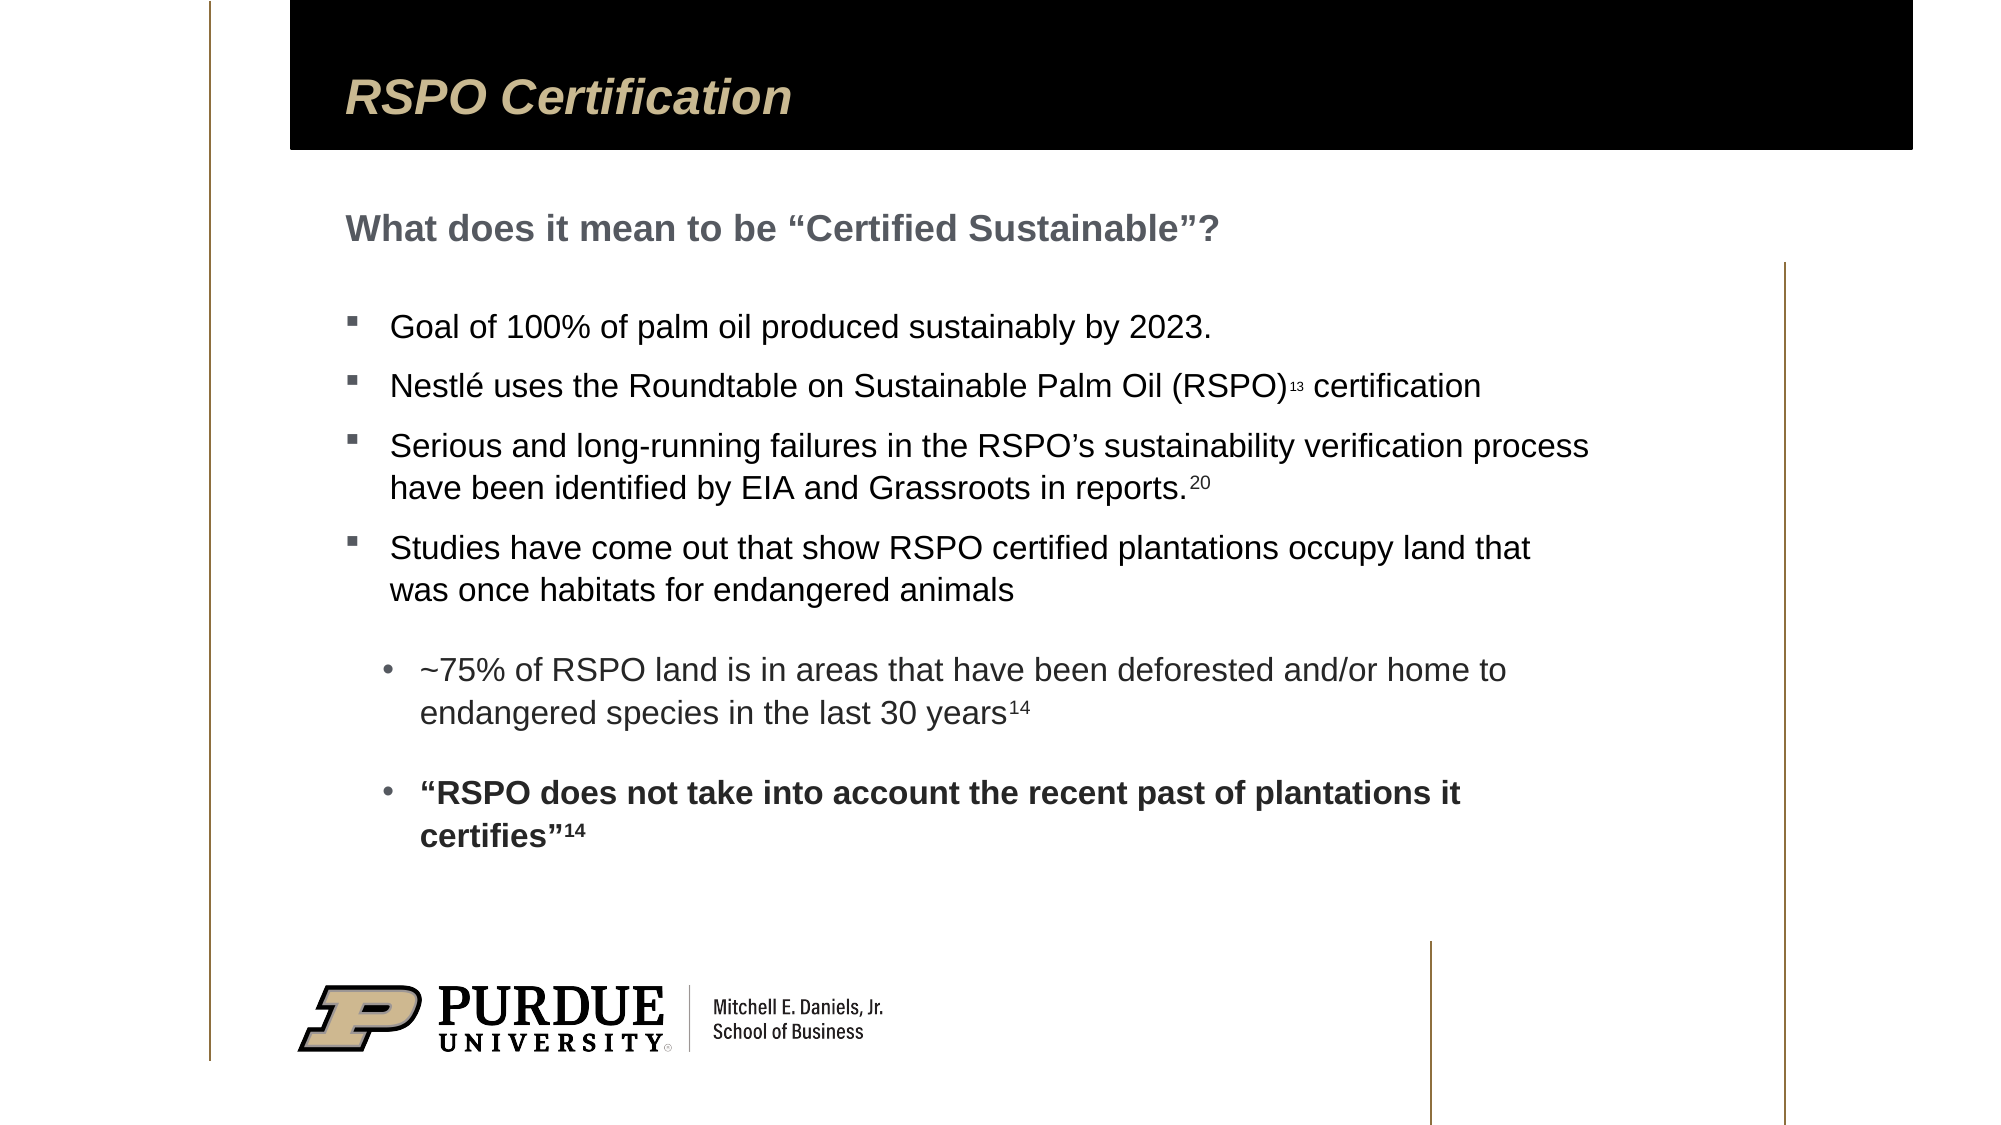

# RSPO Certification
What does it mean to be “Certified Sustainable”?
Goal of 100% of palm oil produced sustainably by 2023.
Nestlé uses the Roundtable on Sustainable Palm Oil (RSPO)13 certification
Serious and long-running failures in the RSPO’s sustainability verification process have been identified by EIA and Grassroots in reports.20
Studies have come out that show RSPO certified plantations occupy land that was once habitats for endangered animals
~75% of RSPO land is in areas that have been deforested and/or home to endangered species in the last 30 years14
“RSPO does not take into account the recent past of plantations it certifies”14